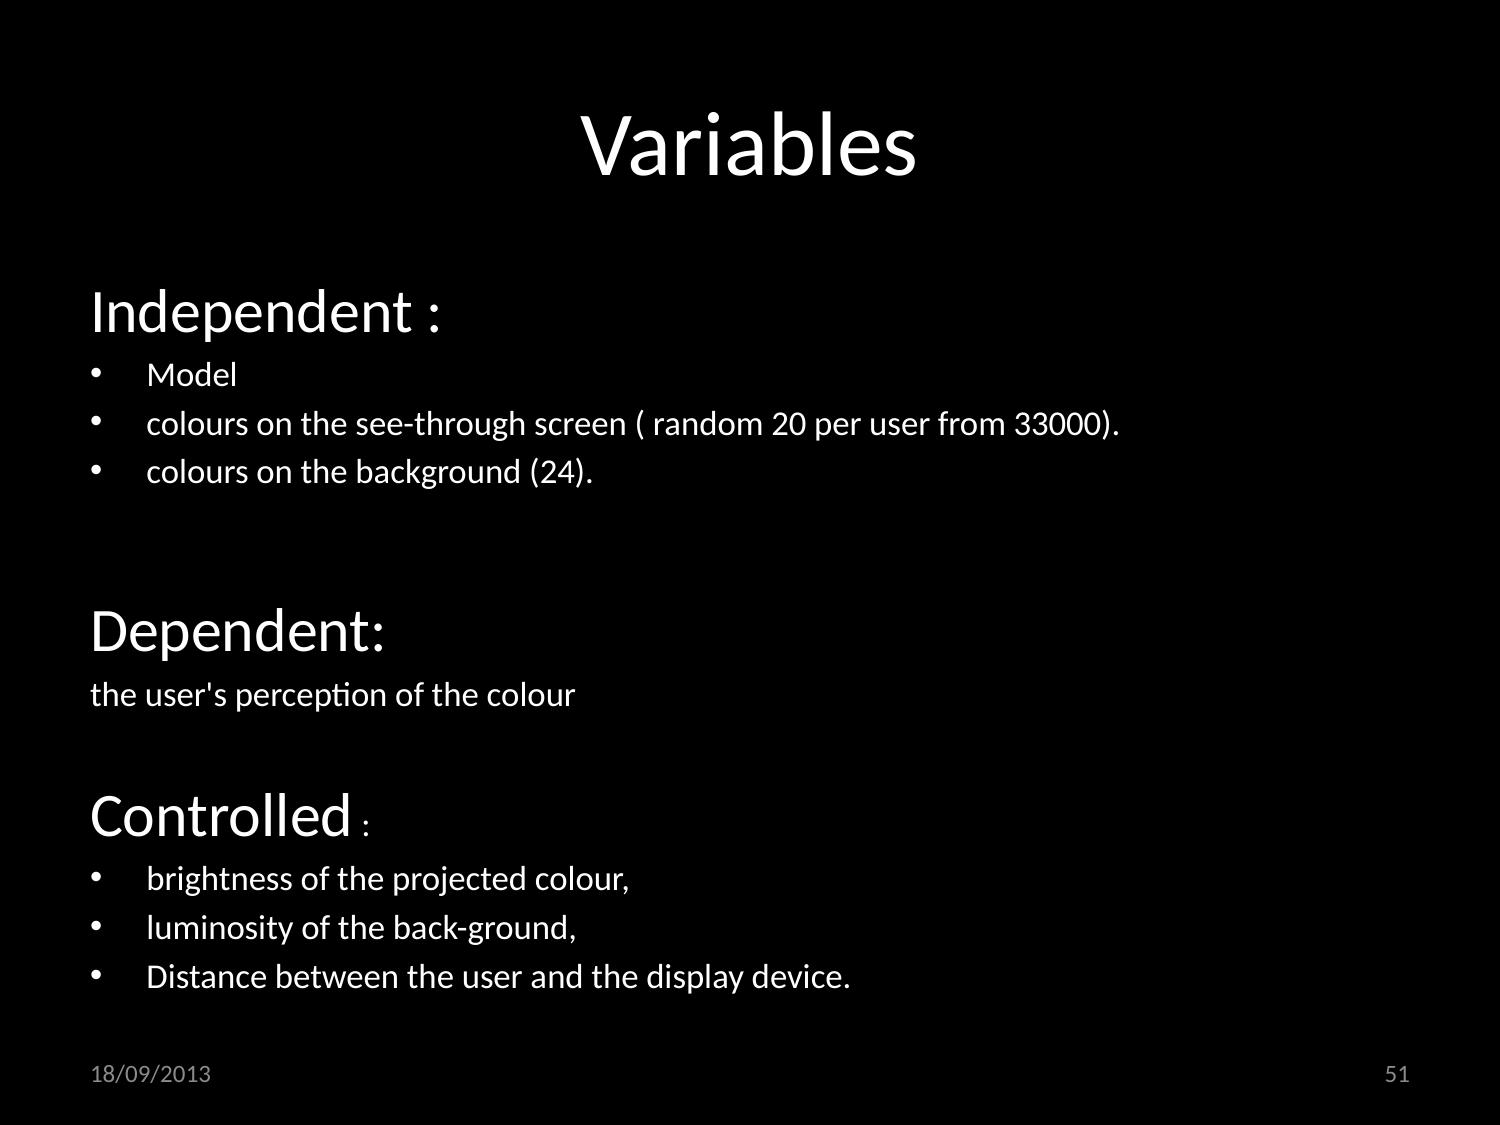

# Variables
Independent :
Model
colours on the see-through screen ( random 20 per user from 33000).
colours on the background (24).

Dependent:
the user's perception of the colour

Controlled :
brightness of the projected colour,
luminosity of the back-ground,
Distance between the user and the display device.
18/09/2013
51